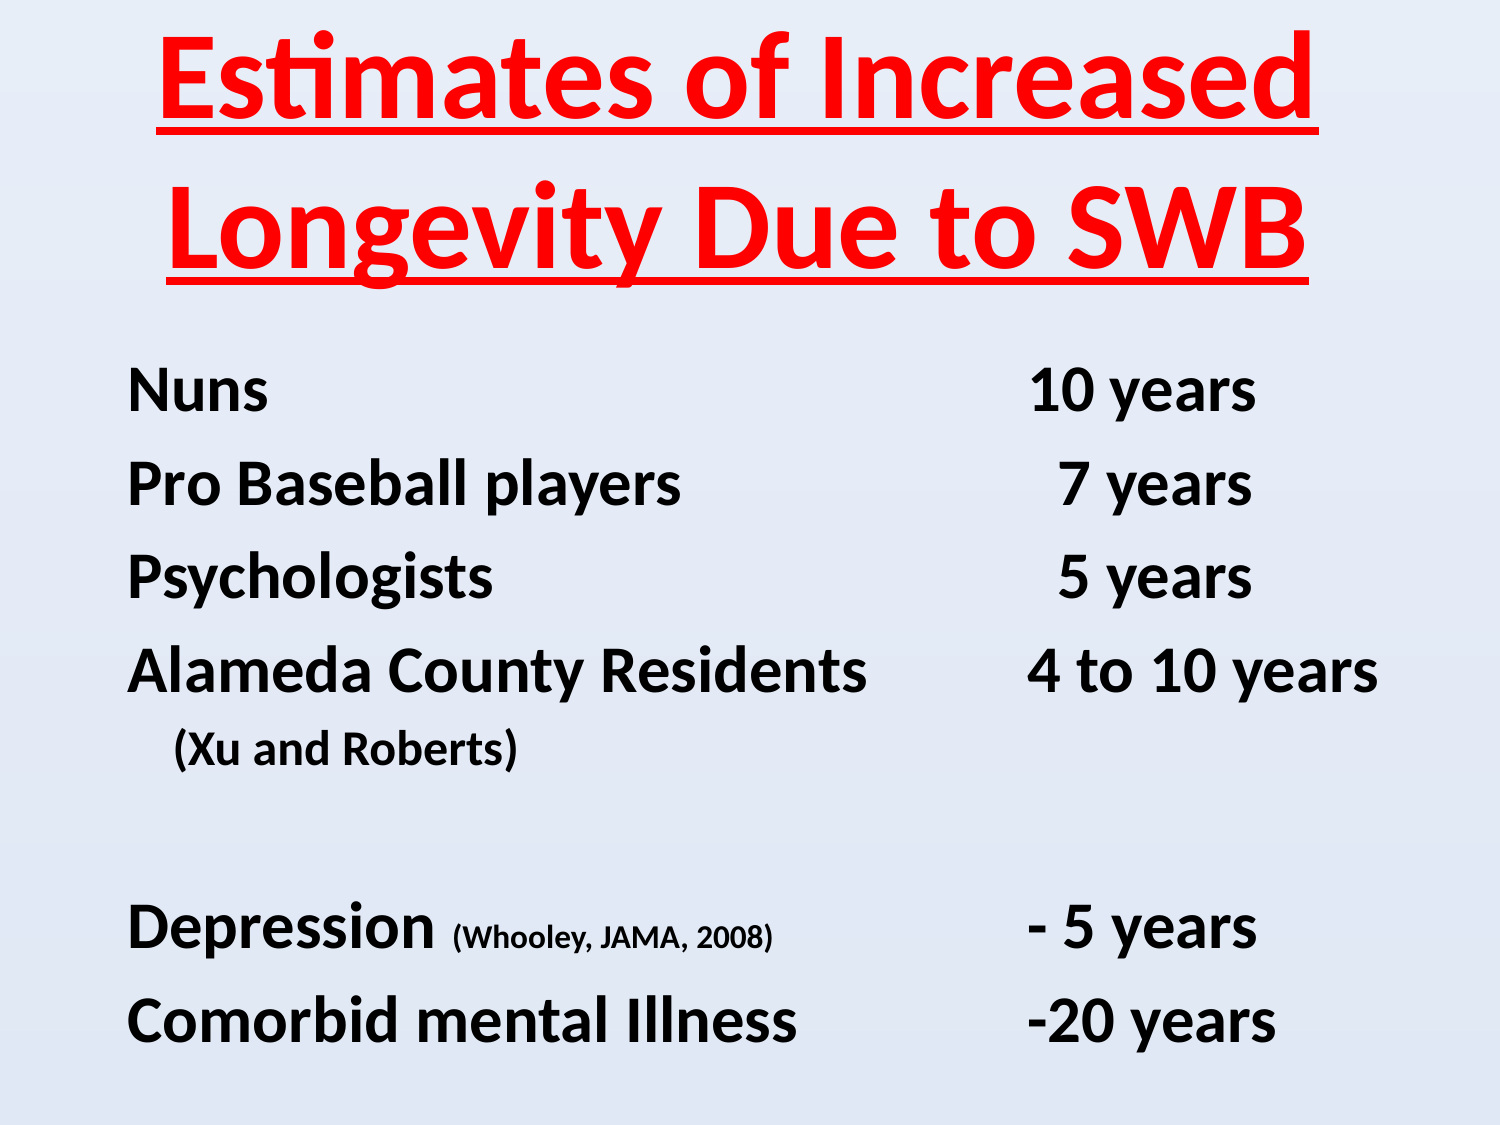

# Estimates of Increased Longevity Due to SWB
Nuns 					10 years
Pro Baseball players  			  7 years
Psychologists  				  5 years
Alameda County Residents		4 to 10 years
    (Xu and Roberts)

Depression (Whooley, JAMA, 2008) 		- 5 years
Comorbid mental Illness		-20 years